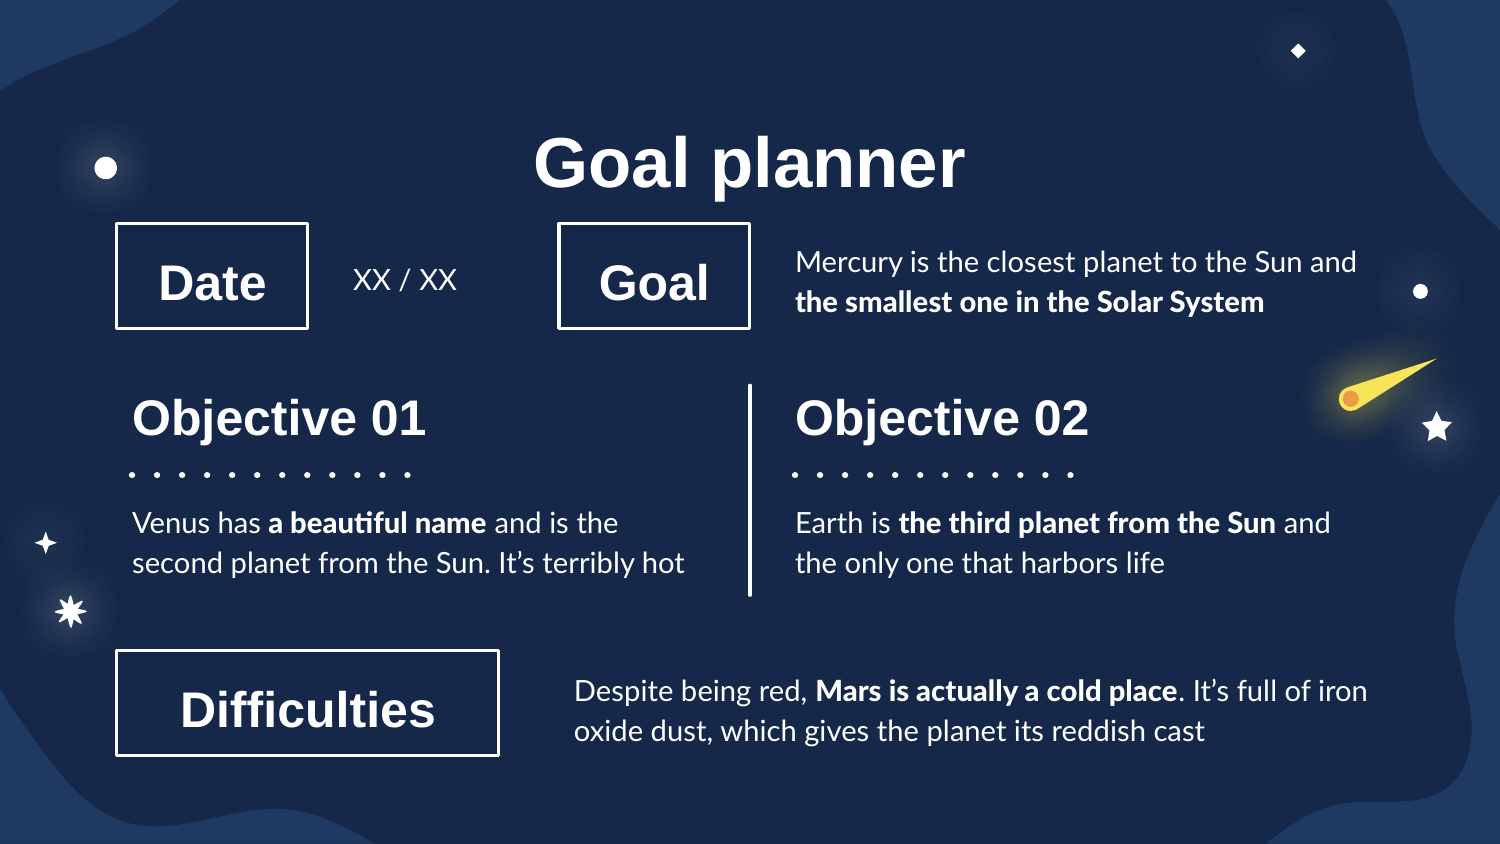

# Goal planner

Date
XX / XX
Goal
Mercury is the closest planet to the Sun and the smallest one in the Solar System

Objective 01
Objective 02

Venus has a beautiful name and is the second planet from the Sun. It’s terribly hot
Earth is the third planet from the Sun and the only one that harbors life

Difficulties
Despite being red, Mars is actually a cold place. It’s full of iron oxide dust, which gives the planet its reddish cast